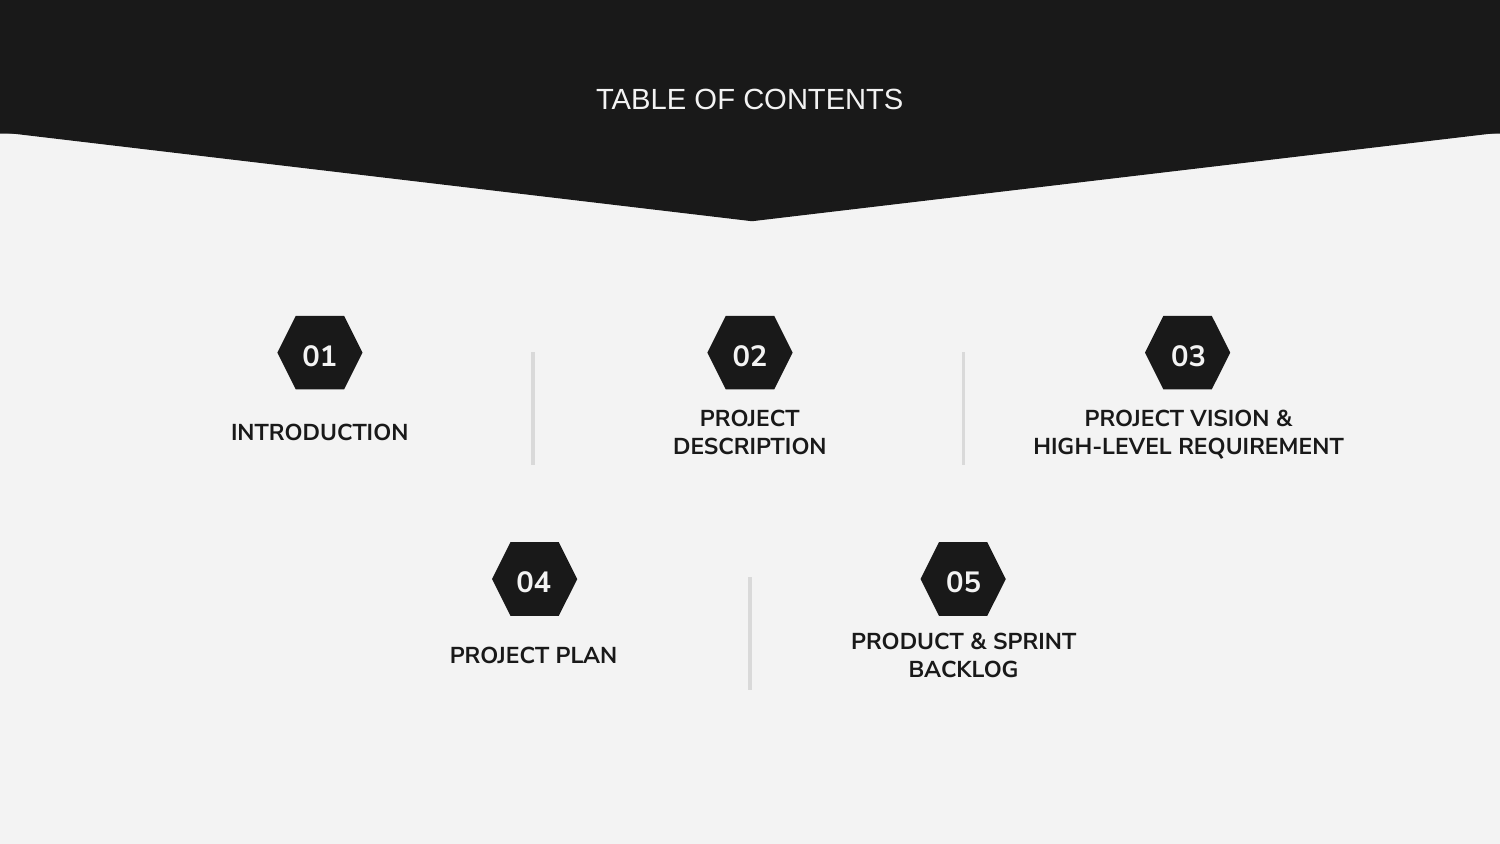

TABLE OF CONTENTS
01
02
03
PROJECT VISION &
HIGH-LEVEL REQUIREMENT
# INTRODUCTION
PROJECT DESCRIPTION
04
05
PROJECT PLAN
PRODUCT & SPRINT BACKLOG